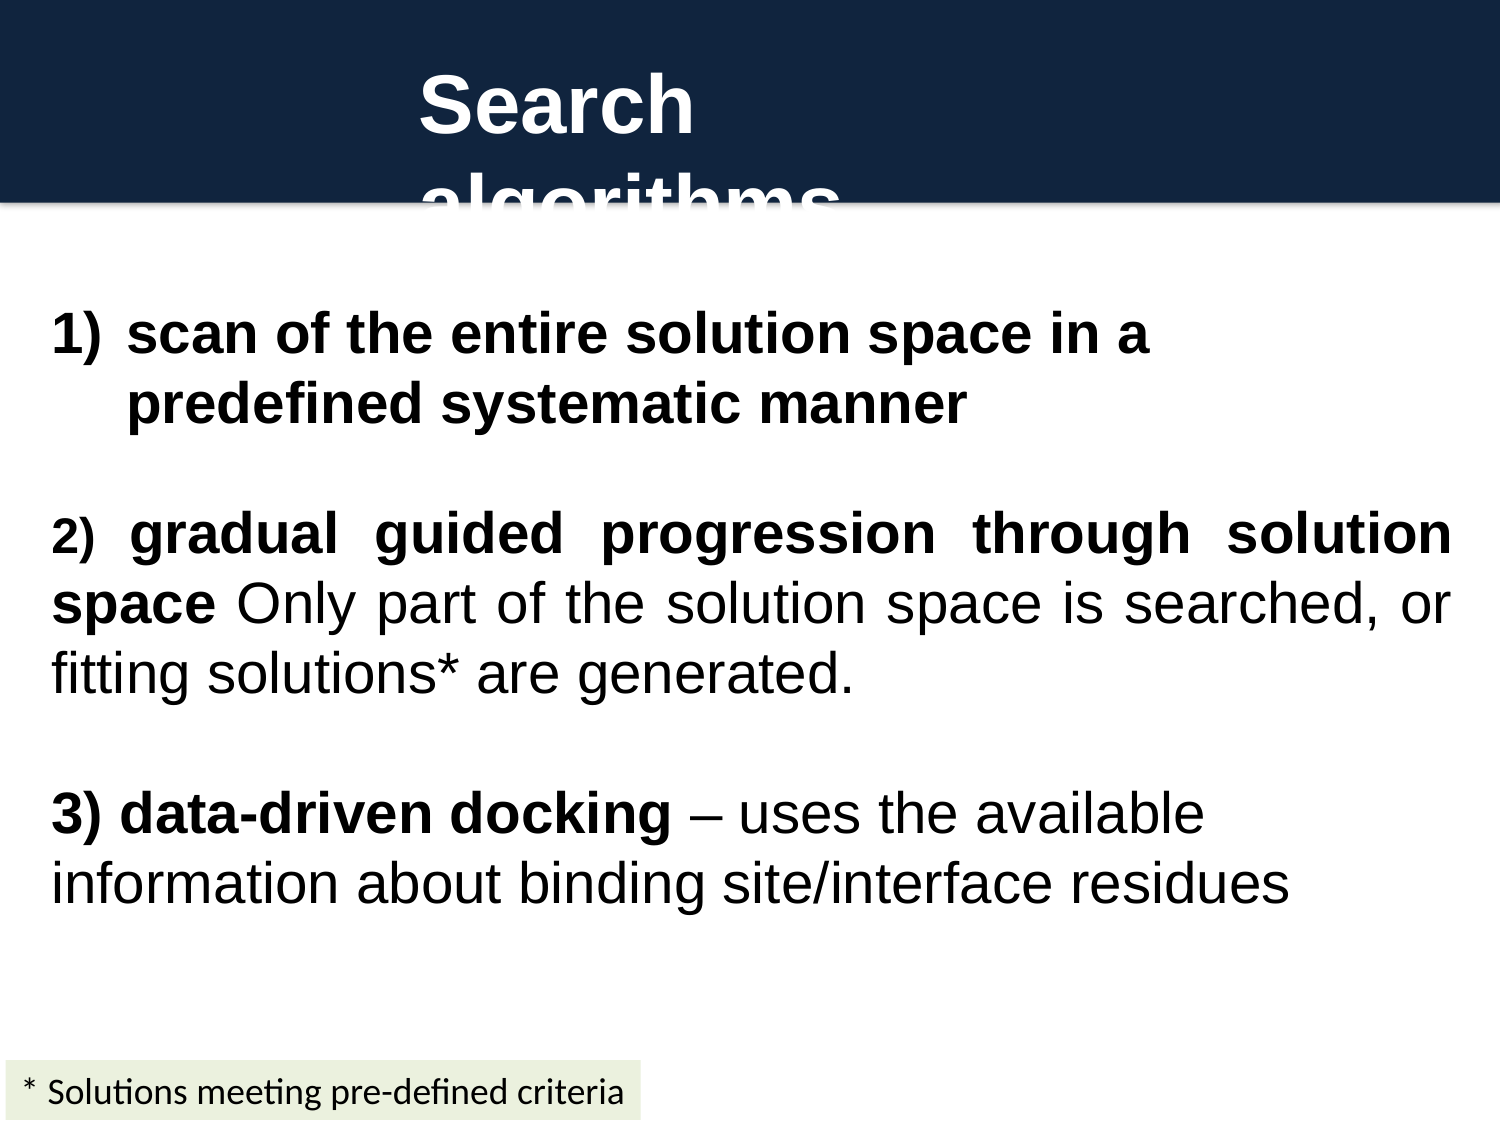

Search algorithms
scan of the entire solution space in a predefined systematic manner

2) gradual guided progression through solution space Only part of the solution space is searched, or fitting solutions* are generated.

3) data-driven docking – uses the available  information about binding site/interface residues
* Solutions meeting pre-defined criteria